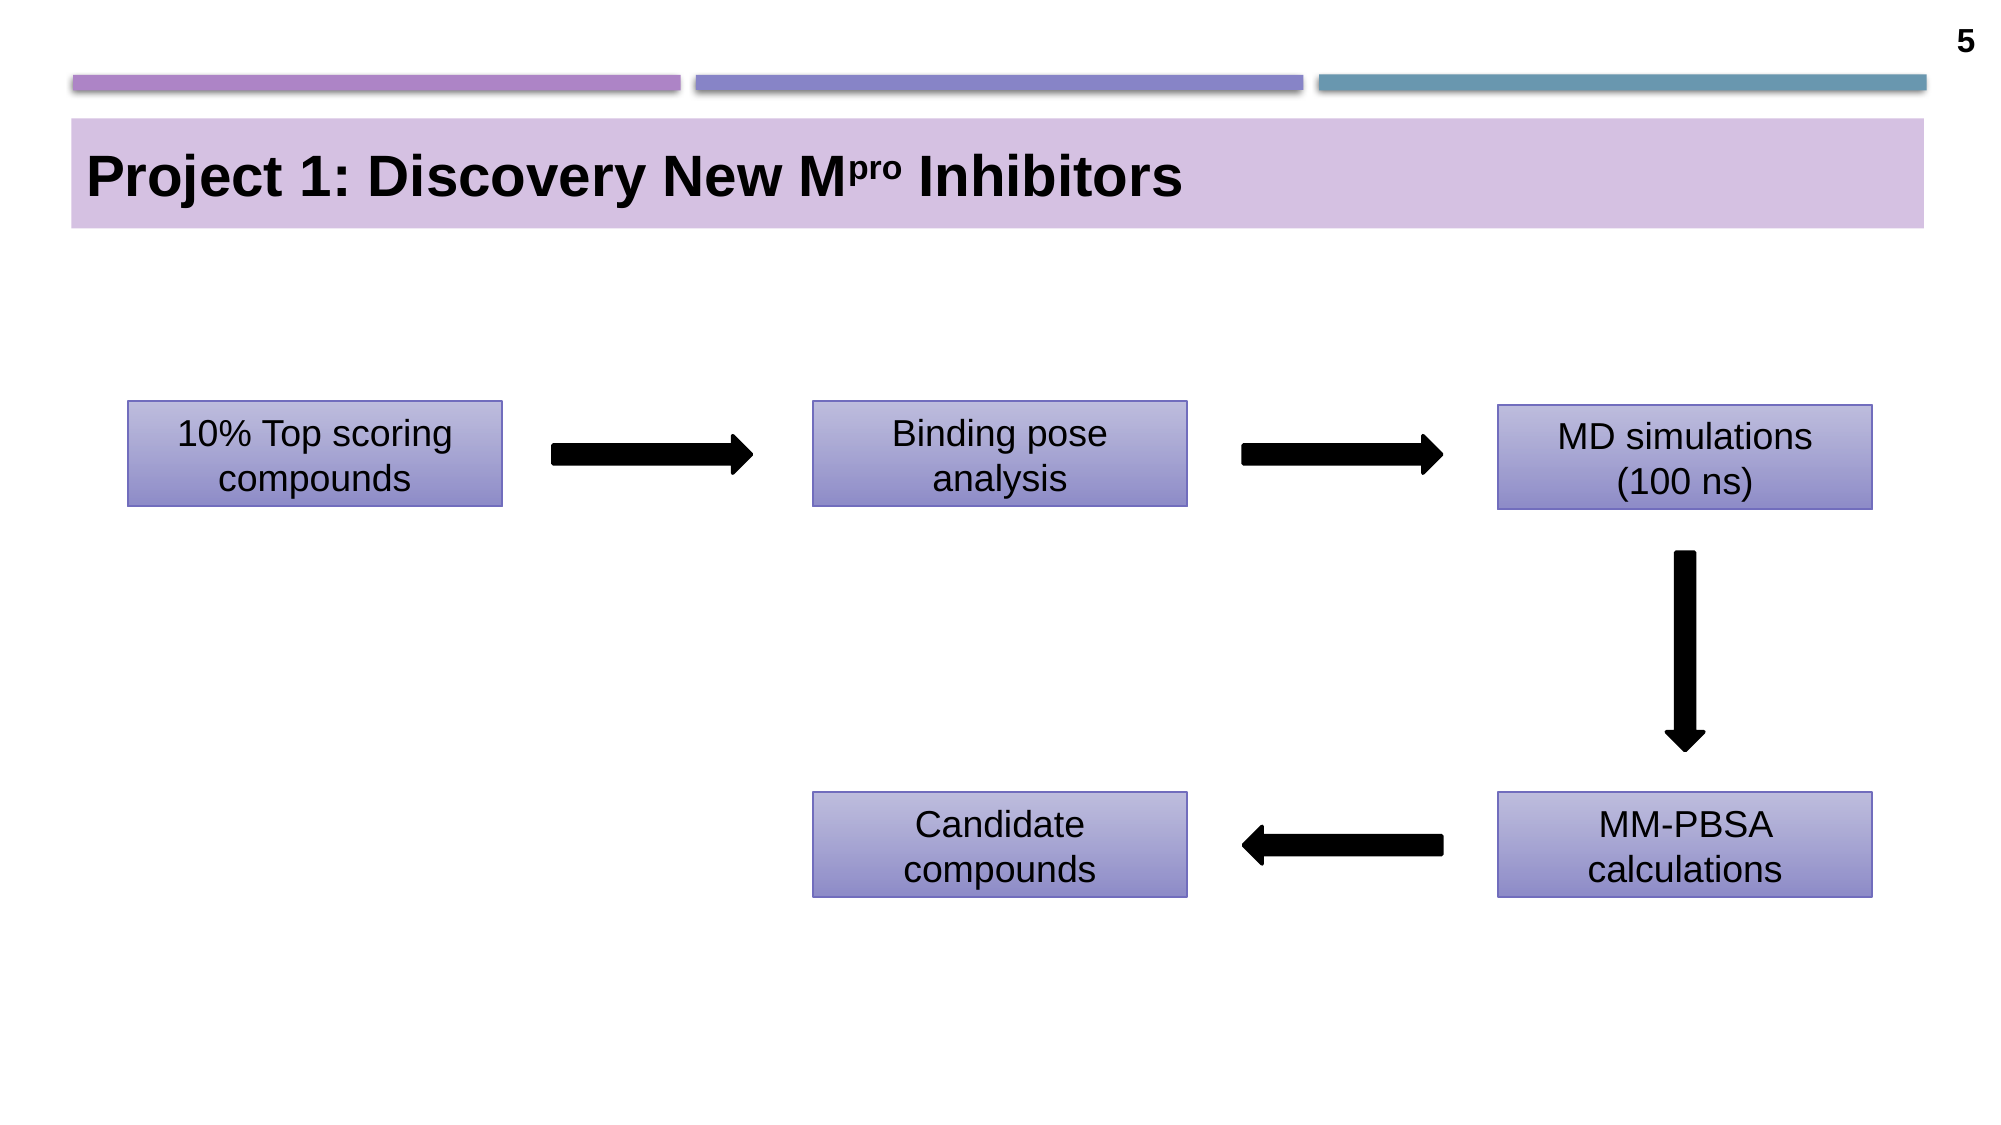

5
Project 1: Discovery New Mpro Inhibitors
Binding pose analysis
10% Top scoring compounds
MD simulations
(100 ns)

Candidate compounds
MM-PBSA calculations